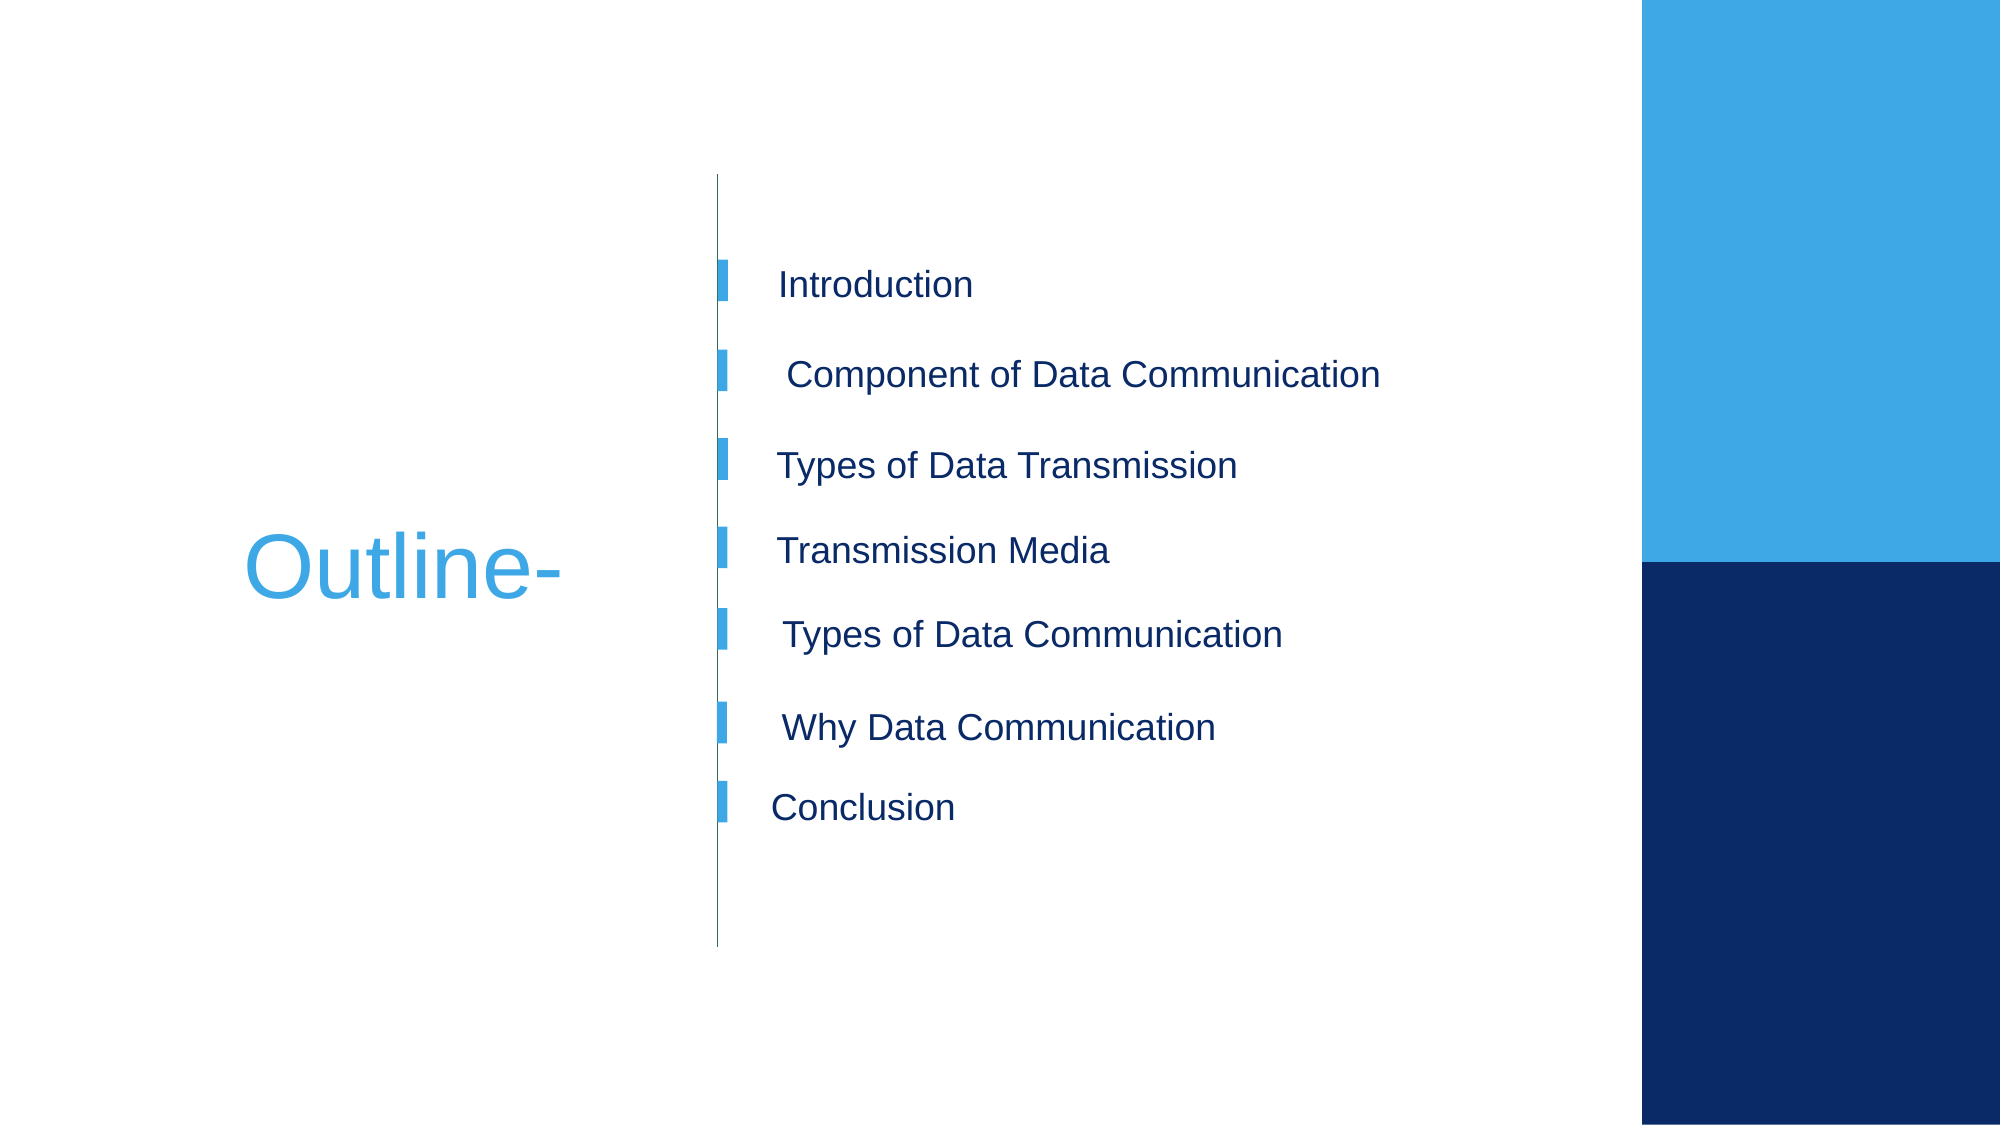

Introduction
Component of Data Communication

Types of Data Transmission

4
YOUR TITLE
Outline-
Transmission Media

Types of Data Communication

Why Data Communication

Conclusion